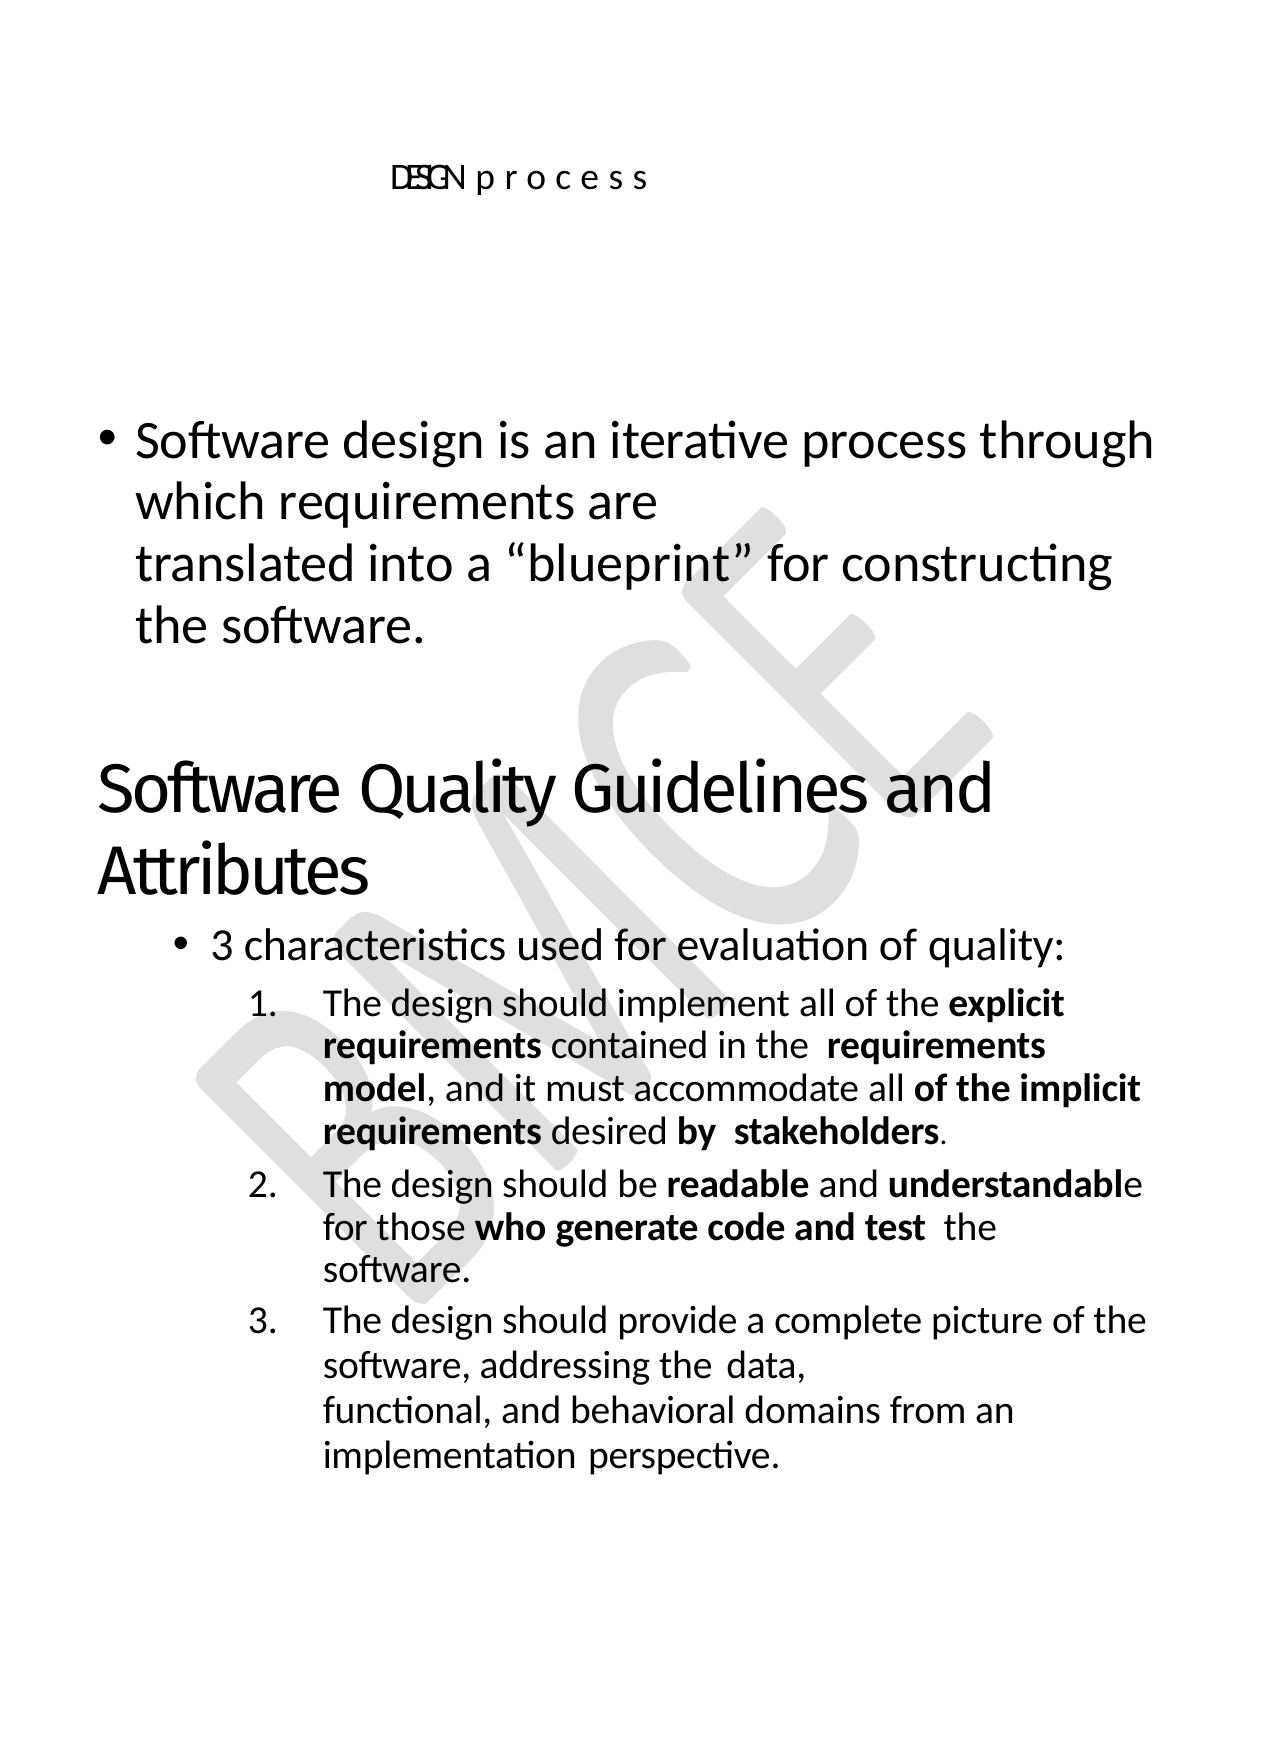

# DESIGN process
Software design is an iterative process through which requirements are
translated into a “blueprint” for constructing the software.

Software Quality Guidelines and Attributes
3 characteristics used for evaluation of quality:
The design should implement all of the explicit requirements contained in the  requirements model, and it must accommodate all of the implicit requirements desired by  stakeholders.
The design should be readable and understandable for those who generate code and test  the software.
The design should provide a complete picture of the software, addressing the data,
functional, and behavioral domains from an implementation perspective.